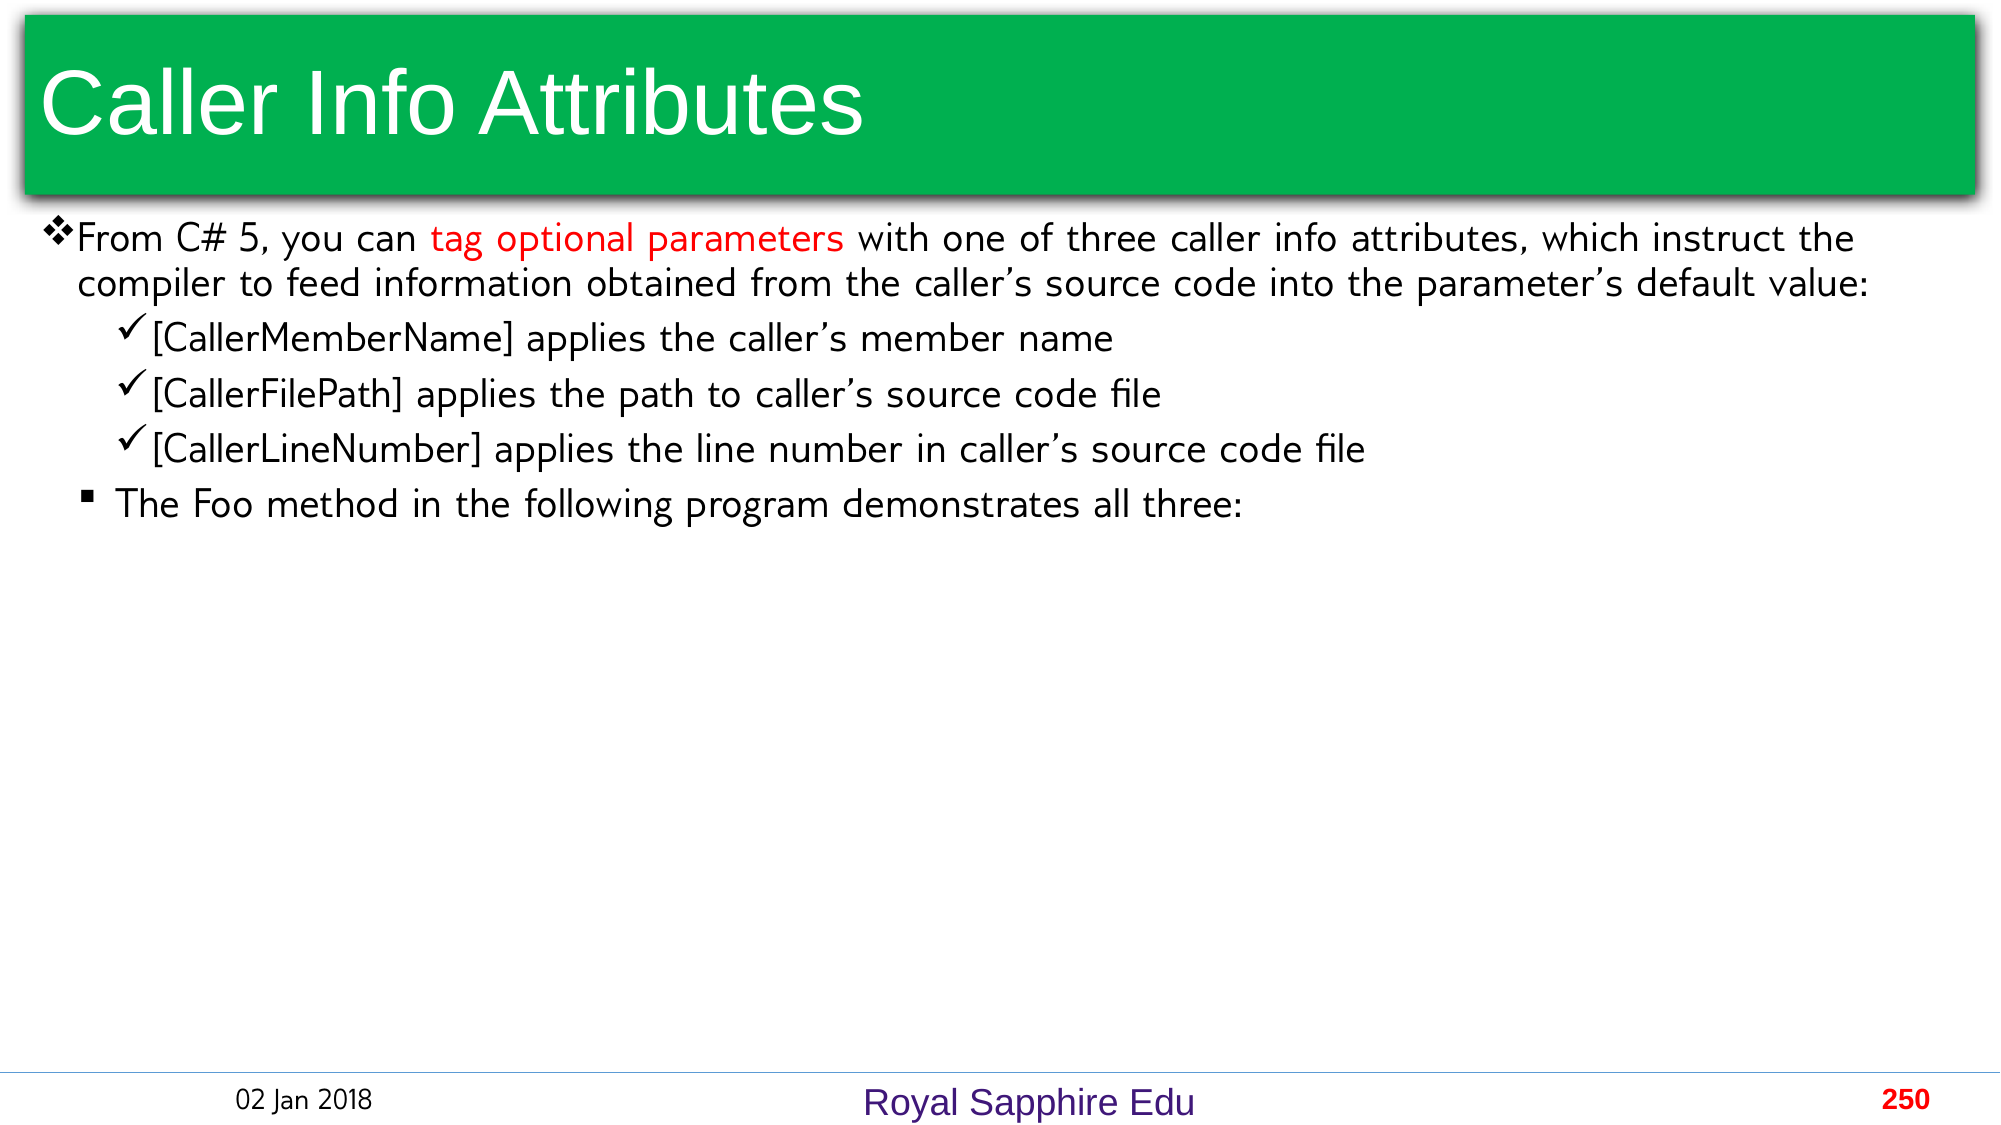

# Caller Info Attributes
From C# 5, you can tag optional parameters with one of three caller info attributes, which instruct the compiler to feed information obtained from the caller’s source code into the parameter’s default value:
[CallerMemberName] applies the caller’s member name
[CallerFilePath] applies the path to caller’s source code file
[CallerLineNumber] applies the line number in caller’s source code file
The Foo method in the following program demonstrates all three:

02 Jan 2018
250